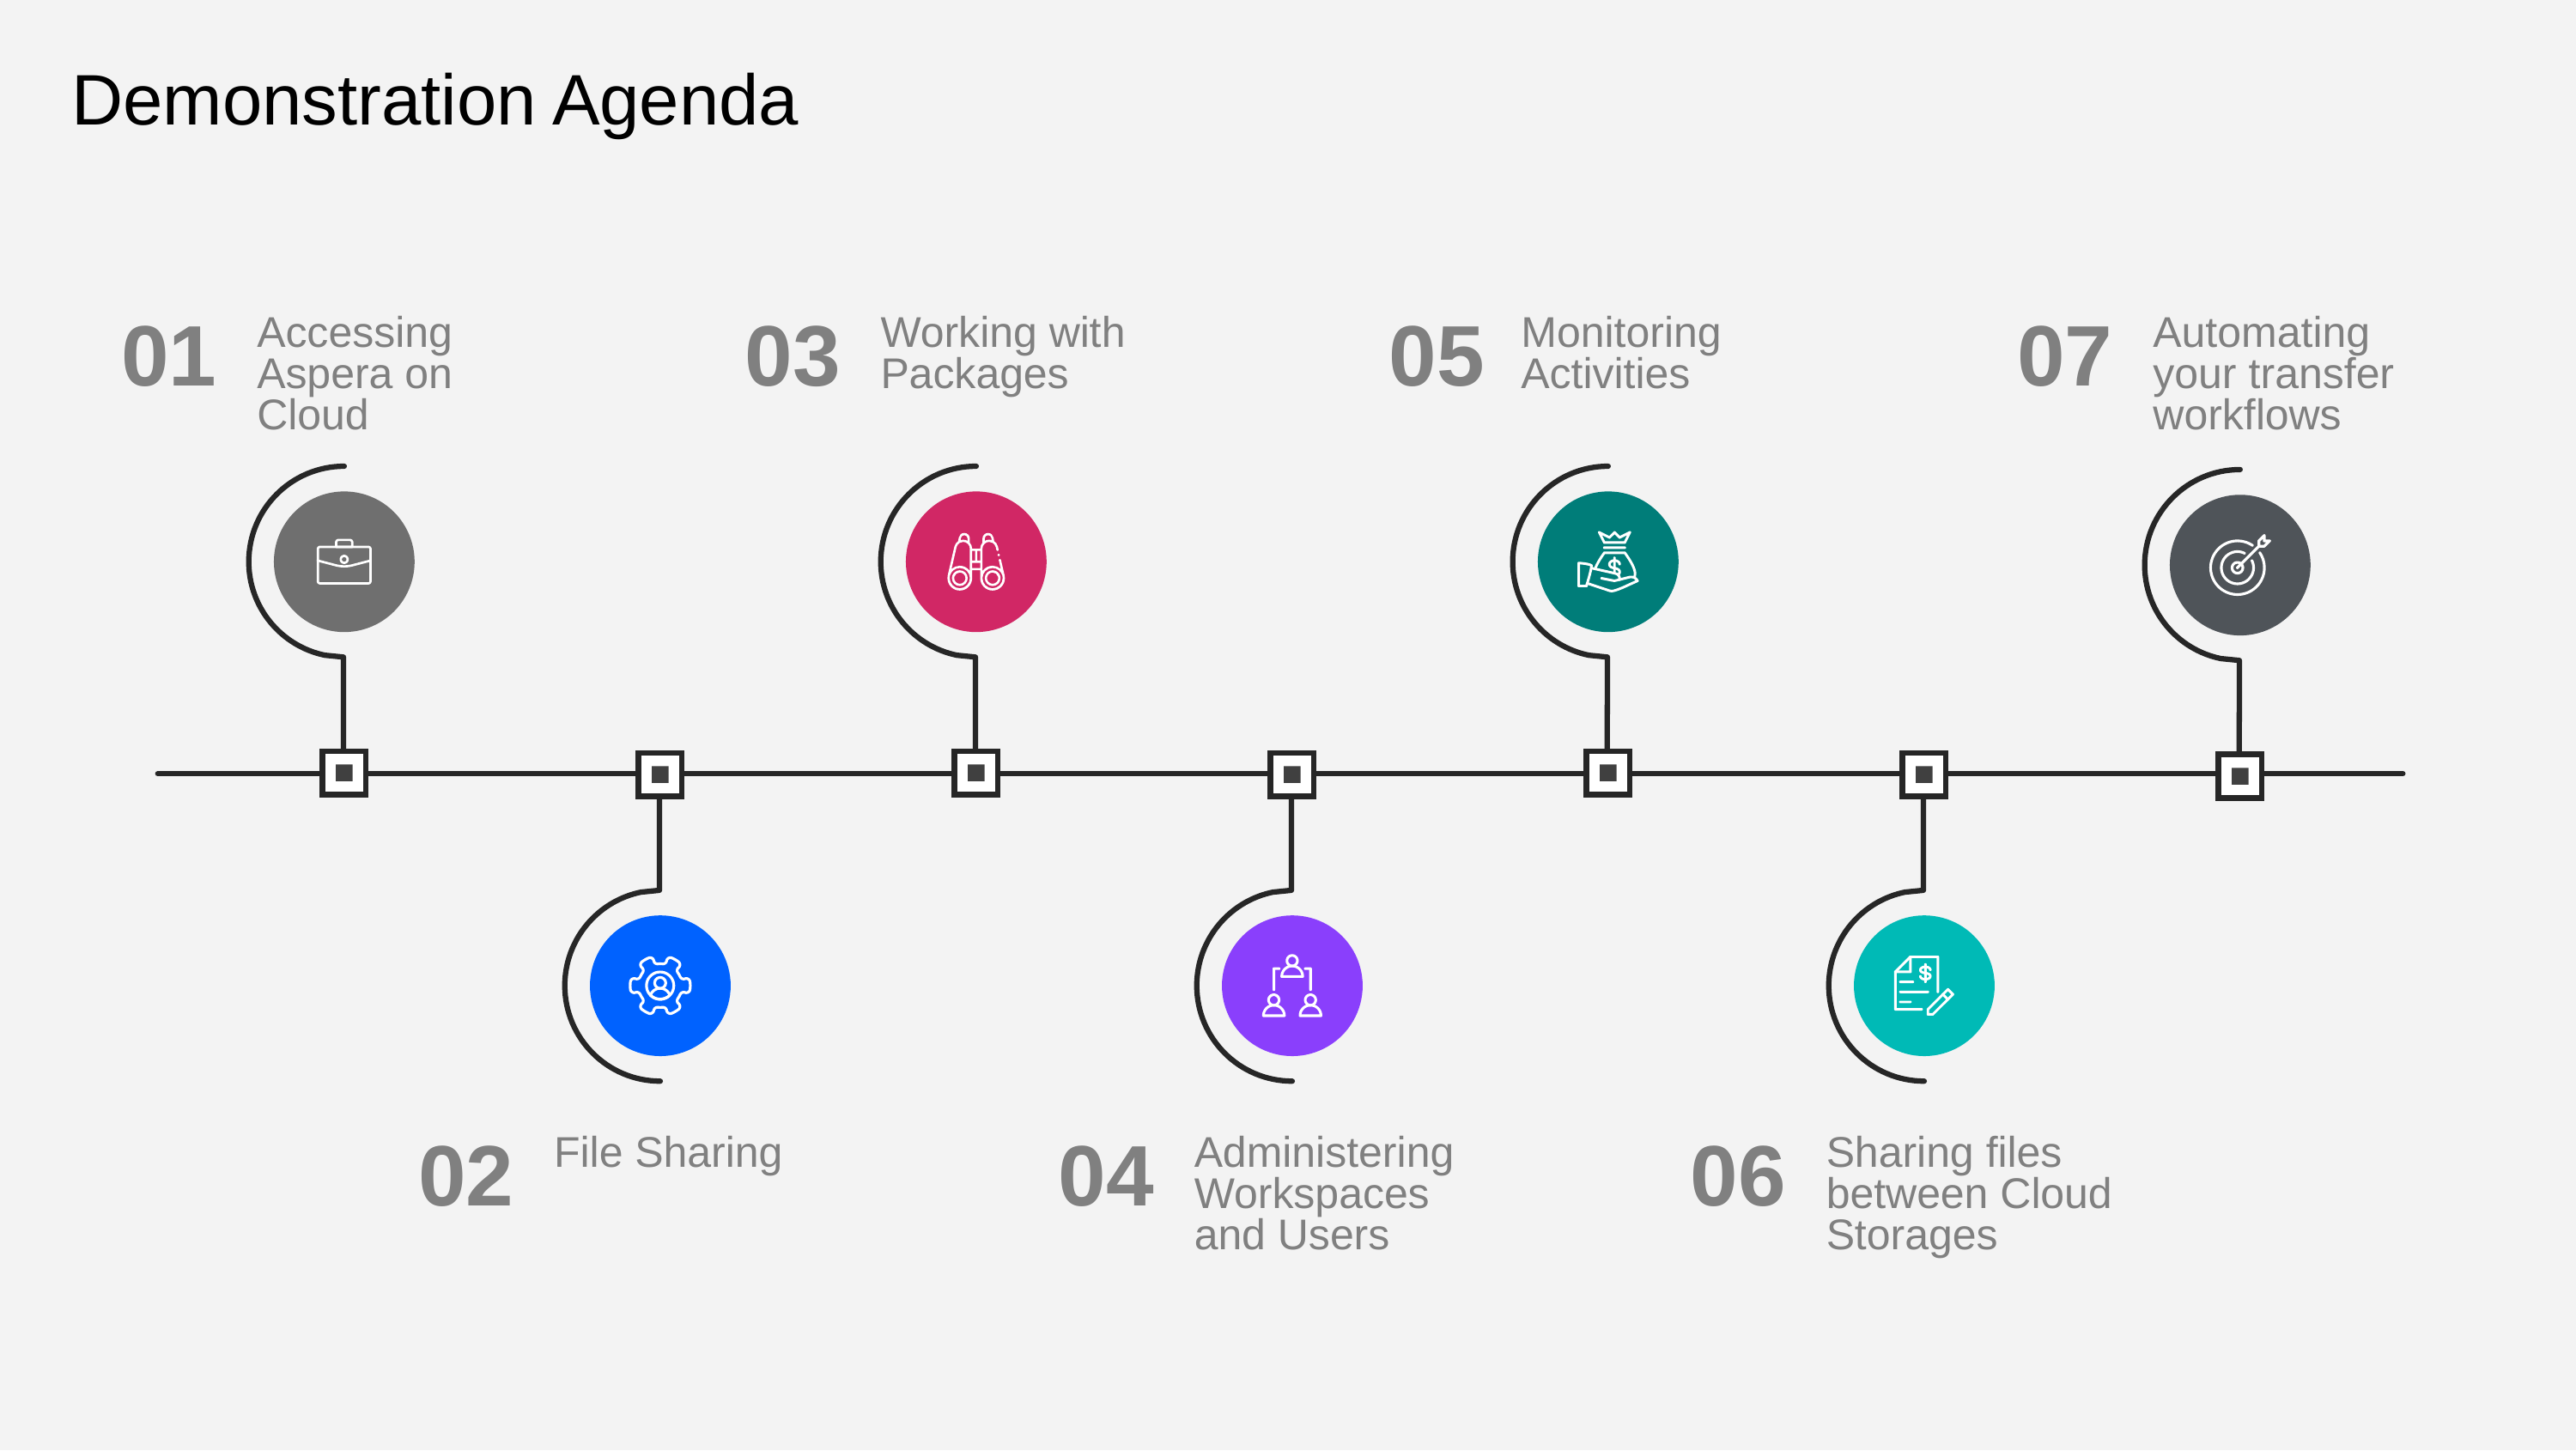

Demonstration Agenda
01
03
05
07
Accessing
Aspera on Cloud
Working with Packages
Monitoring Activities
Automating your transfer workflows

02
04
06
File Sharing
Administering Workspaces and Users
Sharing files between Cloud Storages